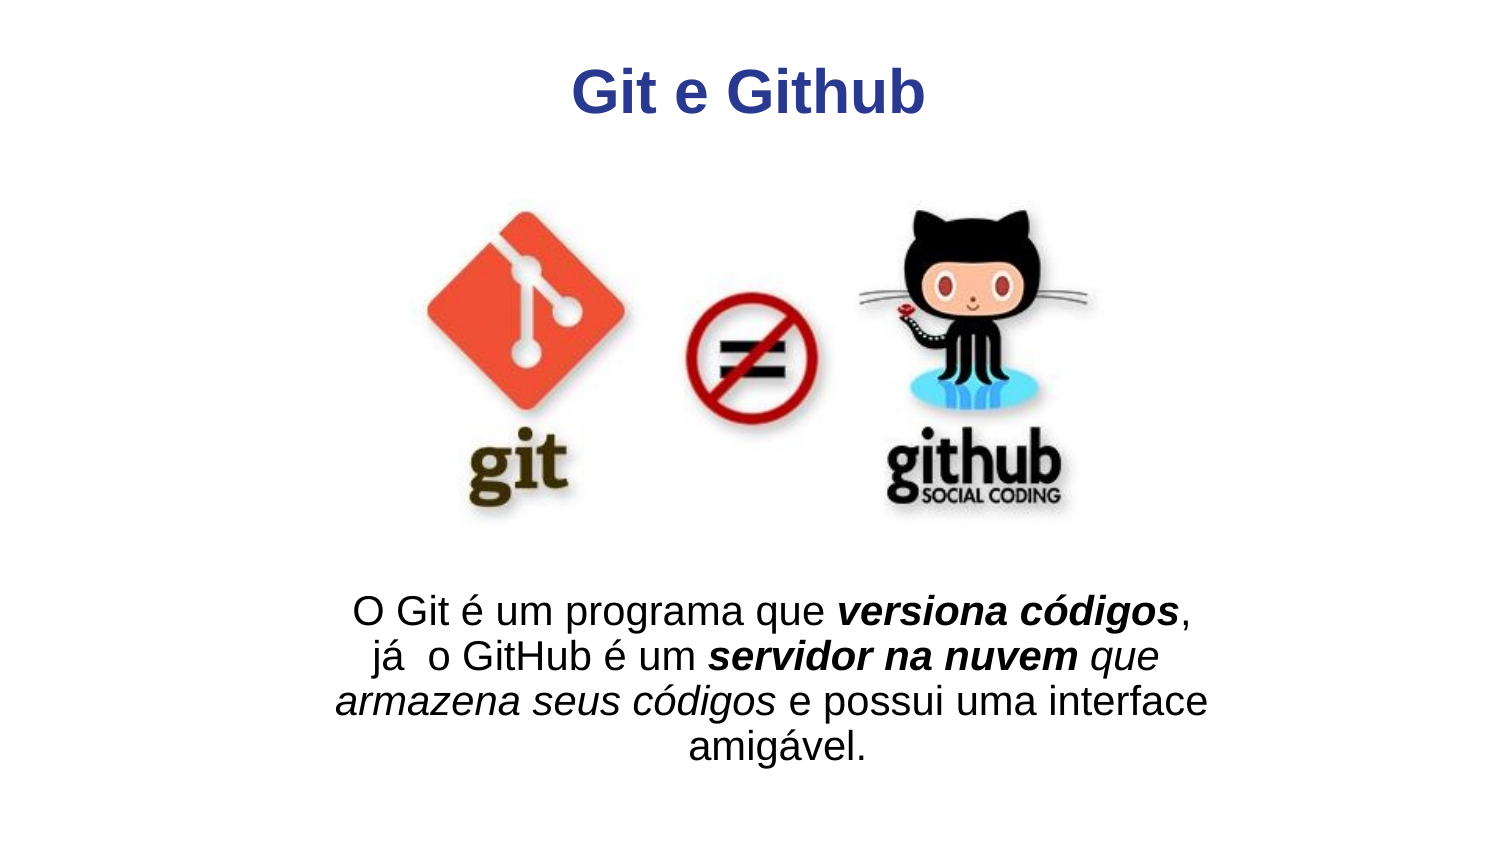

# Git e Github

O Git é um programa que versiona códigos, já  o GitHub é um servidor na nuvem que  armazena seus códigos e possui uma interface  amigável.